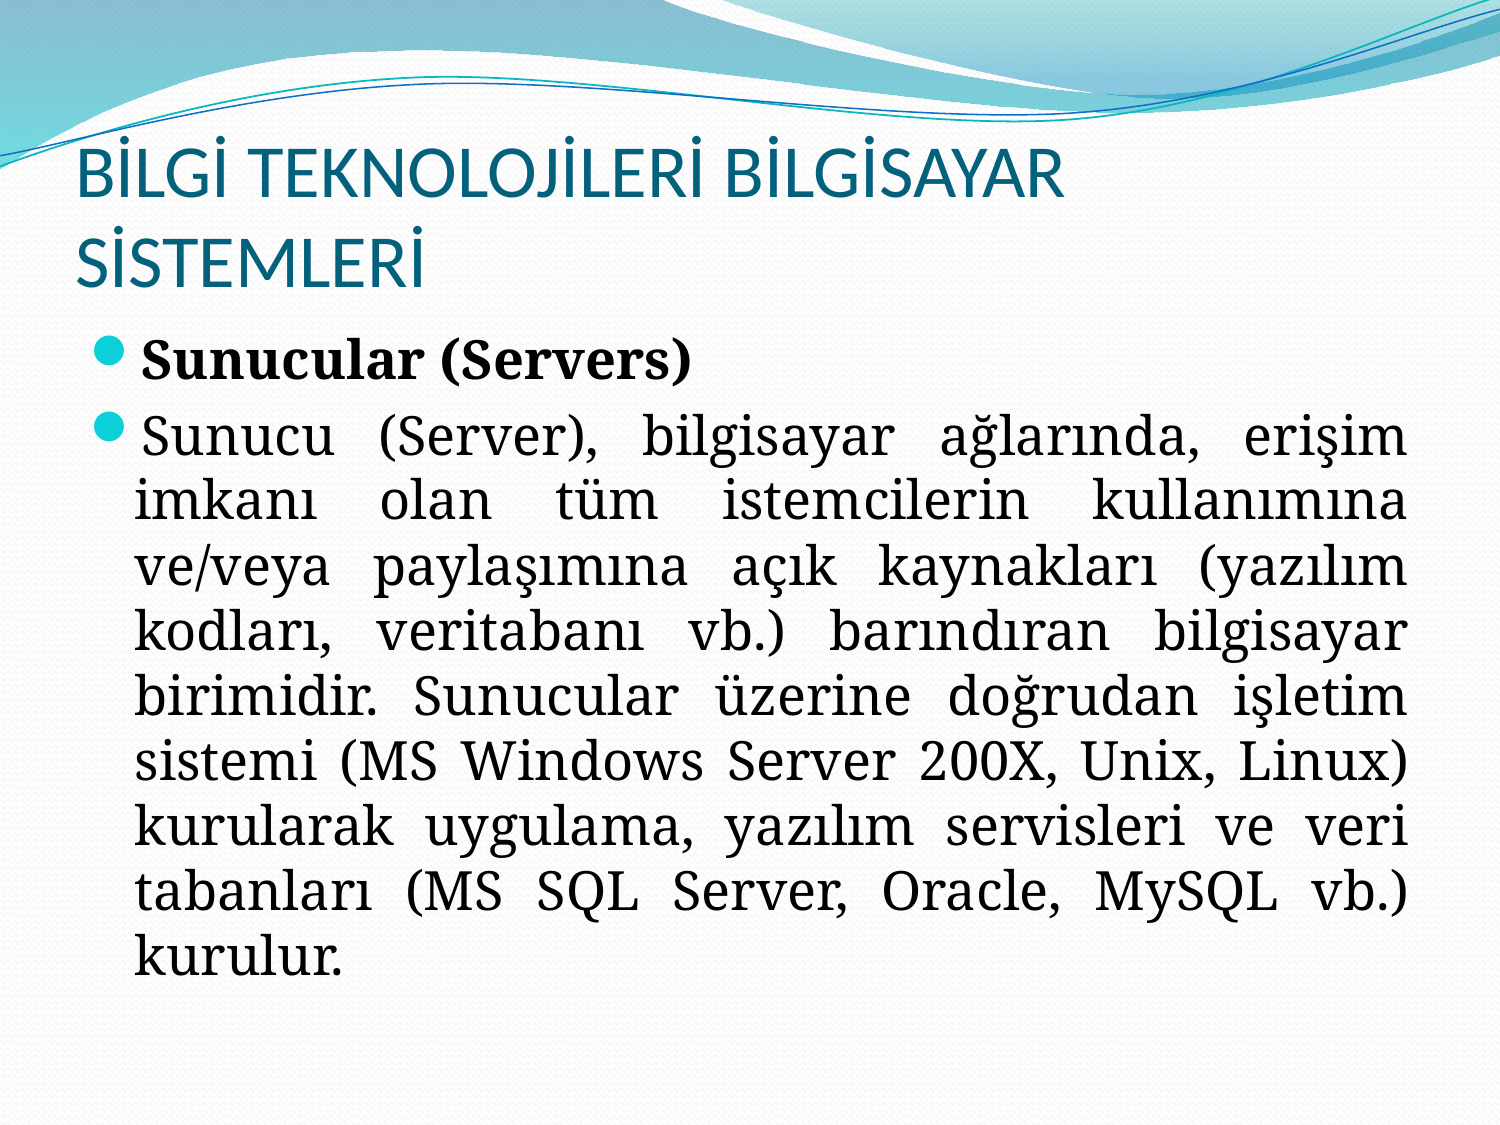

# BİLGİ TEKNOLOJİLERİ BİLGİSAYAR SİSTEMLERİ
Sunucular (Servers)
Sunucu (Server), bilgisayar ağlarında, erişim imkanı olan tüm istemcilerin kullanımına ve/veya paylaşımına açık kaynakları (yazılım kodları, veritabanı vb.) barındıran bilgisayar birimidir. Sunucular üzerine doğrudan işletim sistemi (MS Windows Server 200X, Unix, Linux) kurularak uygulama, yazılım servisleri ve veri tabanları (MS SQL Server, Oracle, MySQL vb.) kurulur.